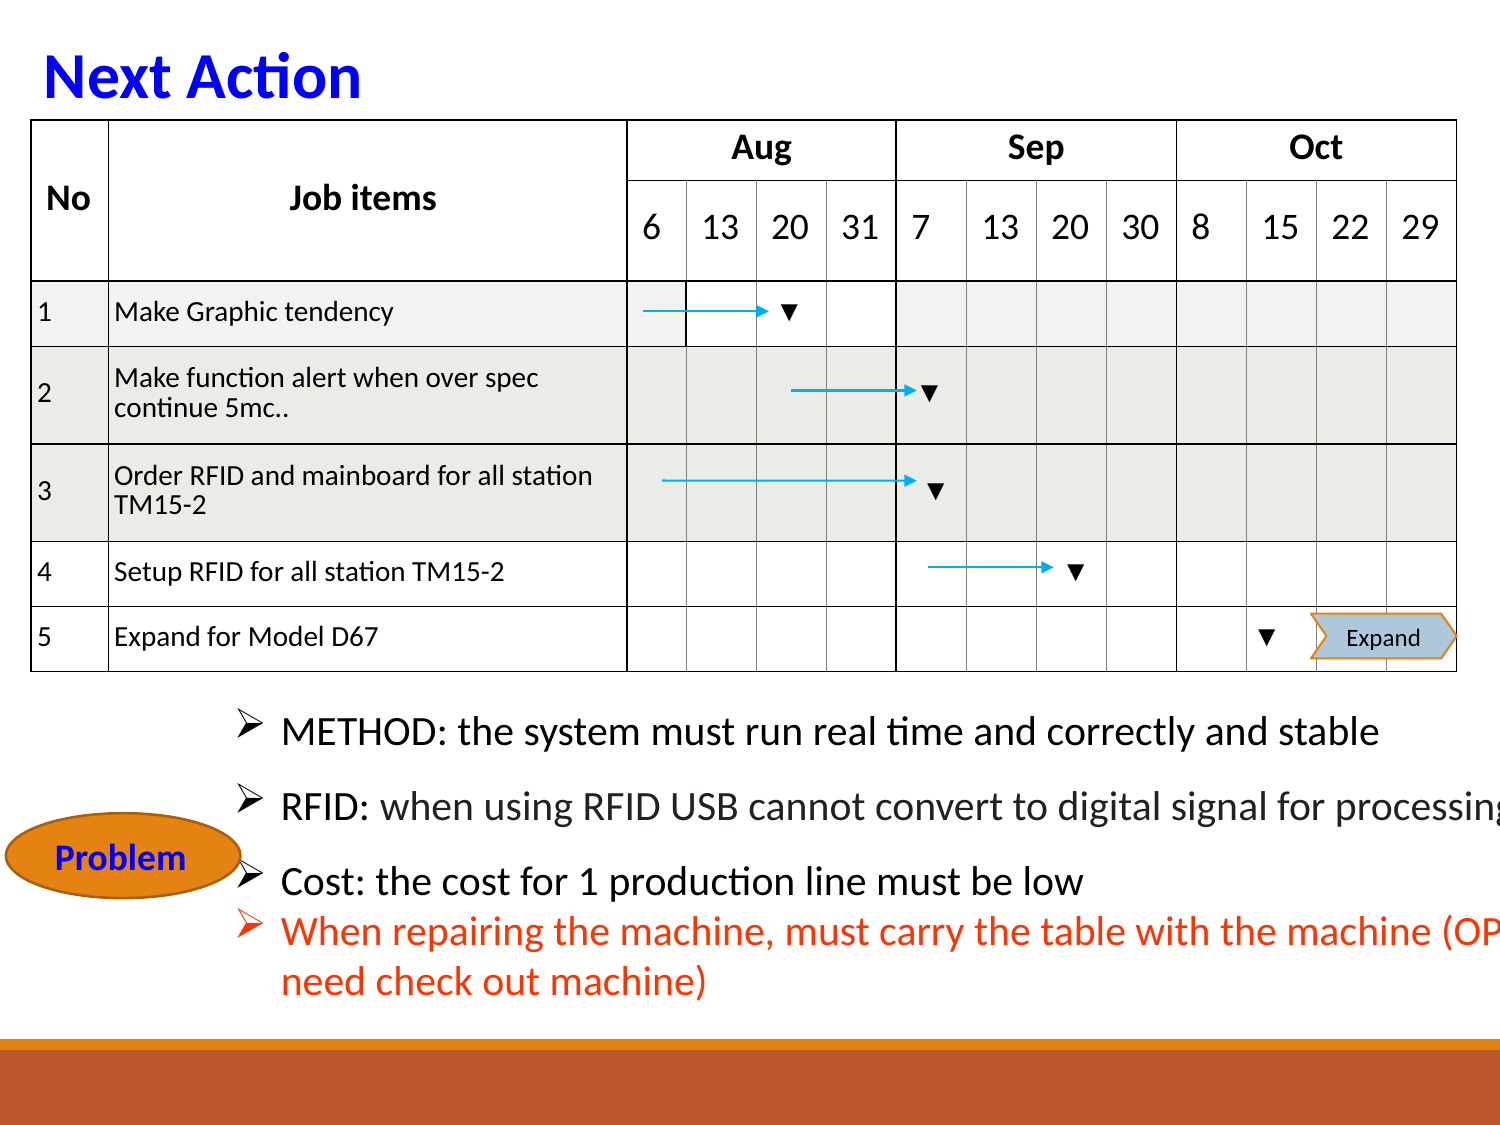

Next Action
| No | Job items | Aug |  |  |  | Sep |  |  |  | Oct |  |  |  |
| --- | --- | --- | --- | --- | --- | --- | --- | --- | --- | --- | --- | --- | --- |
|  |  | 6 | 13 | 20 | 31 | 7 | 13 | 20 | 30 | 8 | 15 | 22 | 29 |
| 1 | Make Graphic tendency |  |  | ▼ |  |  |  |  |  |  |  |  |  |
| 2 | Make function alert when over spec continue 5mc.. |  |  |  |  | ▼ |  |  |  |  |  |  |  |
| 3 | Order RFID and mainboard for all station TM15-2 |  |  |  |  | ▼ |  |  |  |  |  |  |  |
| 4 | Setup RFID for all station TM15-2 |  |  |  |  |  |  | ▼ |  |  |  |  |  |
| 5 | Expand for Model D67 |  |  |  |  |  |  |  |  |  | ▼ |  |  |
Expand
METHOD: the system must run real time and correctly and stable
RFID: when using RFID USB cannot convert to digital signal for processing
Cost: the cost for 1 production line must be low
When repairing the machine, must carry the table with the machine (OP need check out machine)

Problem